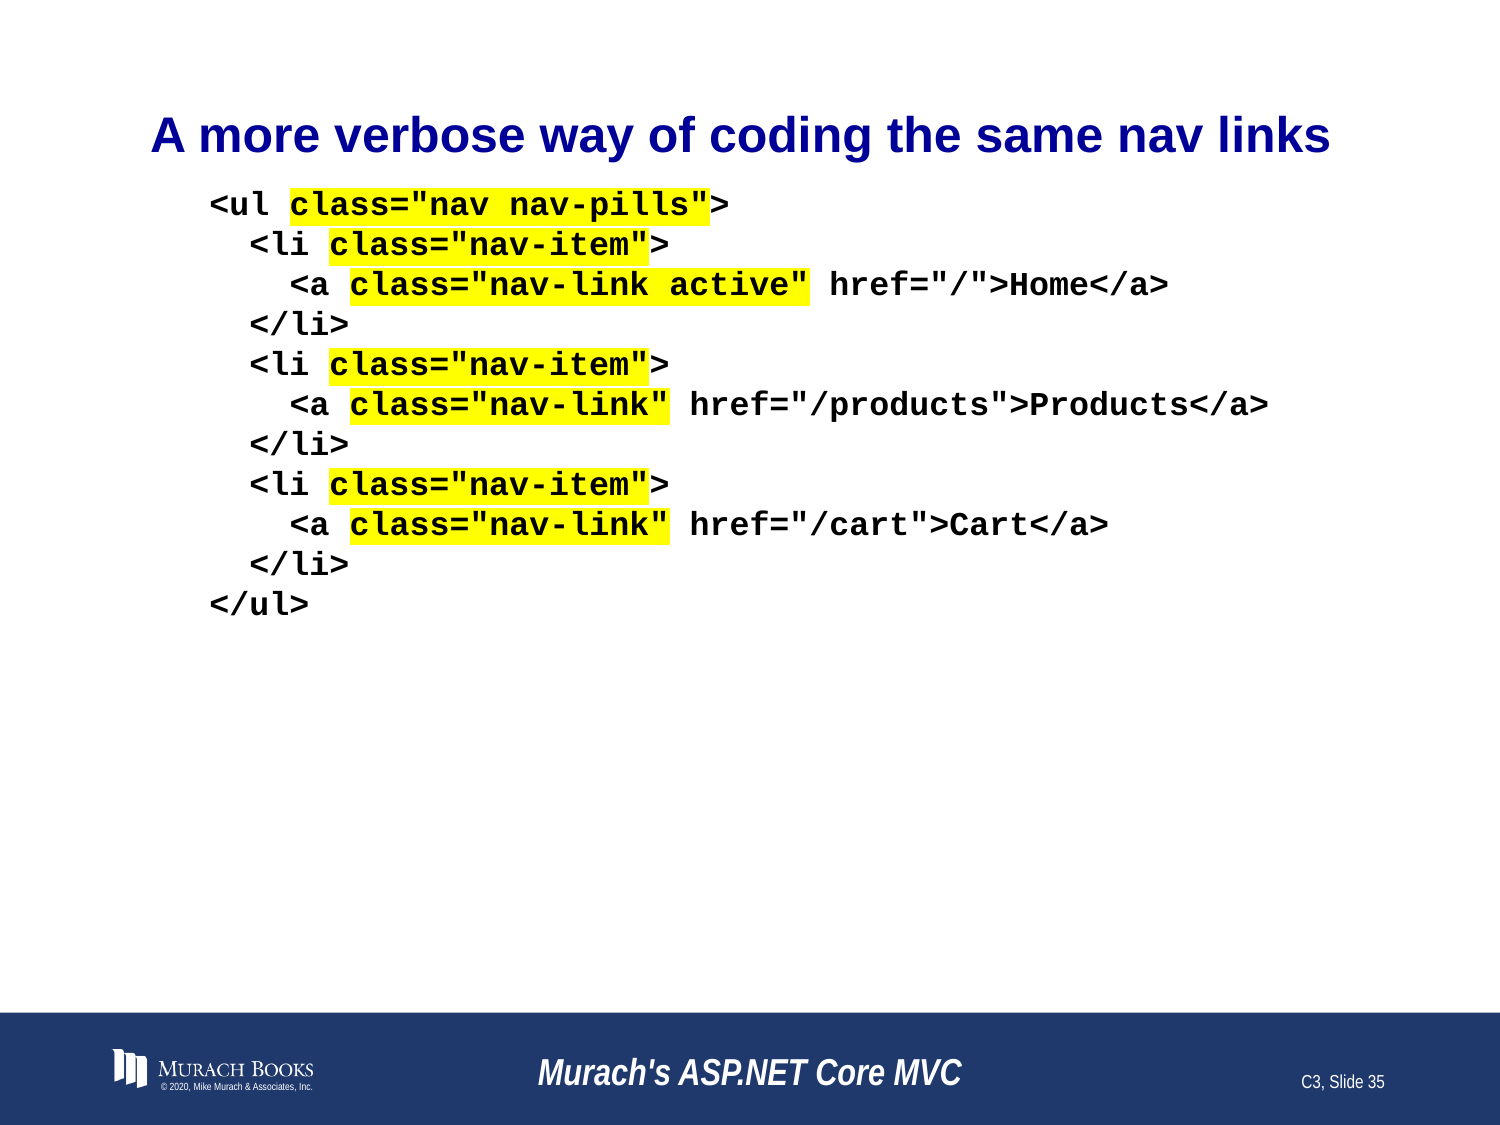

# A more verbose way of coding the same nav links
<ul class="nav nav-pills">
  <li class="nav-item">
    <a class="nav-link active" href="/">Home</a>
  </li>
  <li class="nav-item">
    <a class="nav-link" href="/products">Products</a>
  </li>
  <li class="nav-item">
    <a class="nav-link" href="/cart">Cart</a>
  </li>
</ul>

© 2020, Mike Murach & Associates, Inc.
Murach's ASP.NET Core MVC

C3, Slide 35